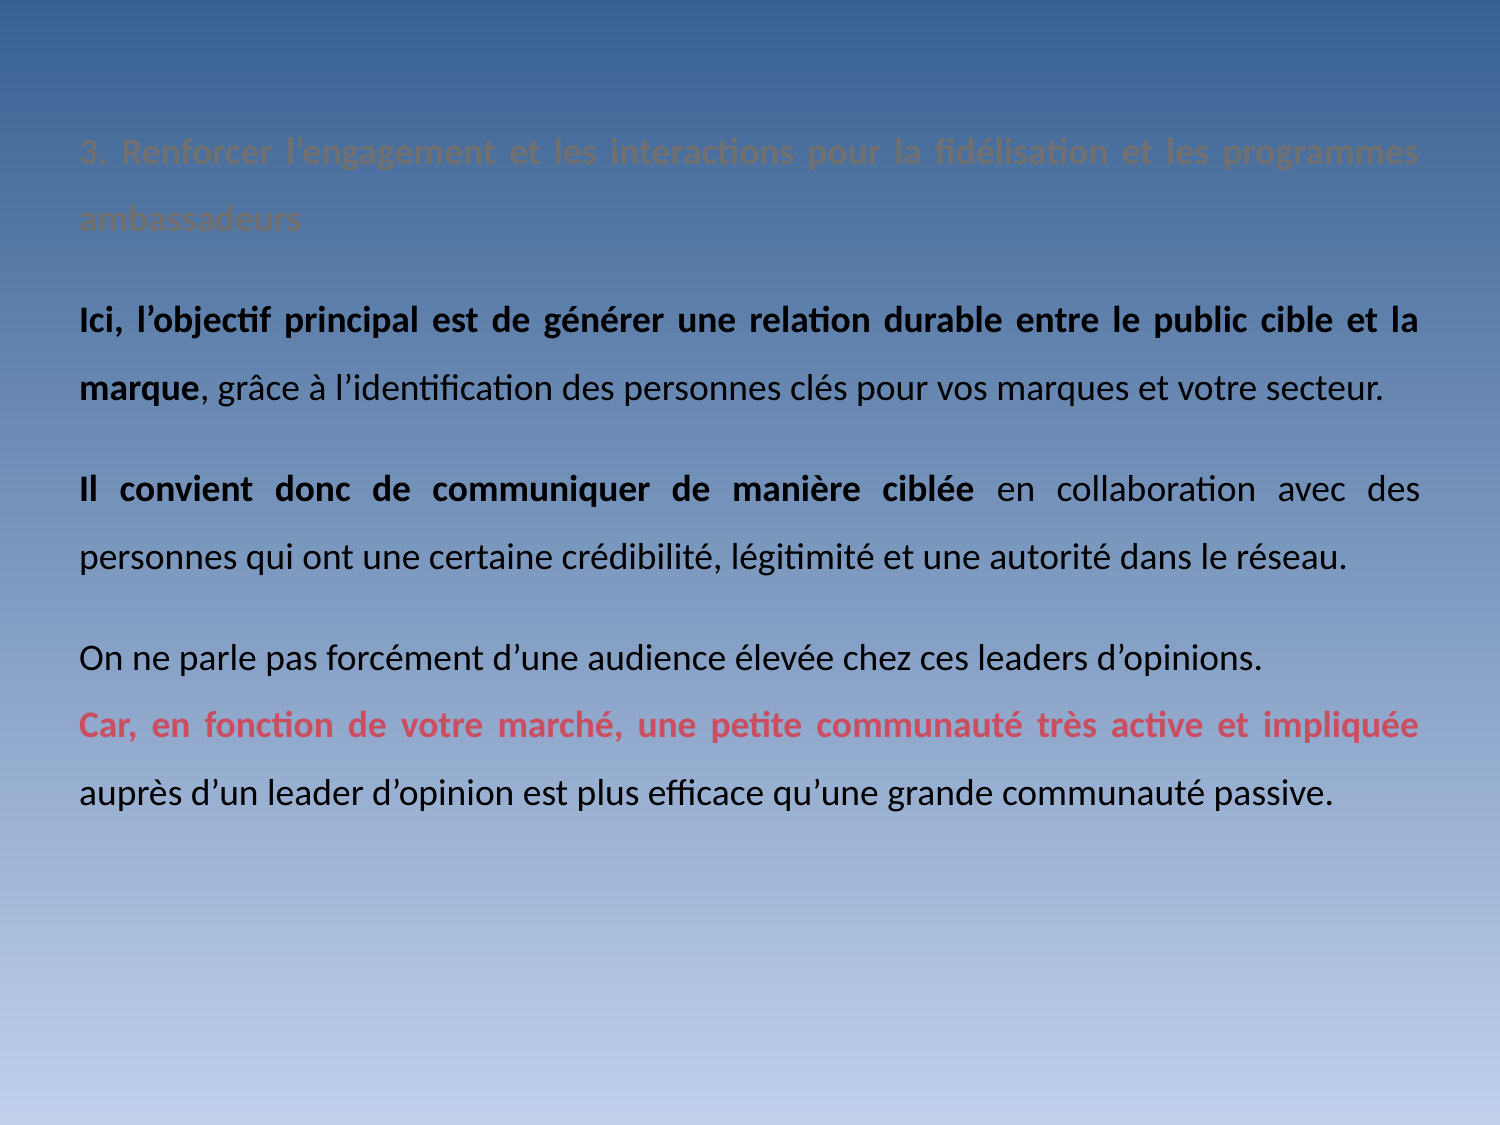

3. Renforcer l’engagement et les interactions pour la fidélisation et les programmes ambassadeurs

Ici, l’objectif principal est de générer une relation durable entre le public cible et la marque, grâce à l’identification des personnes clés pour vos marques et votre secteur.

Il convient donc de communiquer de manière ciblée en collaboration avec des personnes qui ont une certaine crédibilité, légitimité et une autorité dans le réseau.

On ne parle pas forcément d’une audience élevée chez ces leaders d’opinions.
Car, en fonction de votre marché, une petite communauté très active et impliquée auprès d’un leader d’opinion est plus efficace qu’une grande communauté passive.